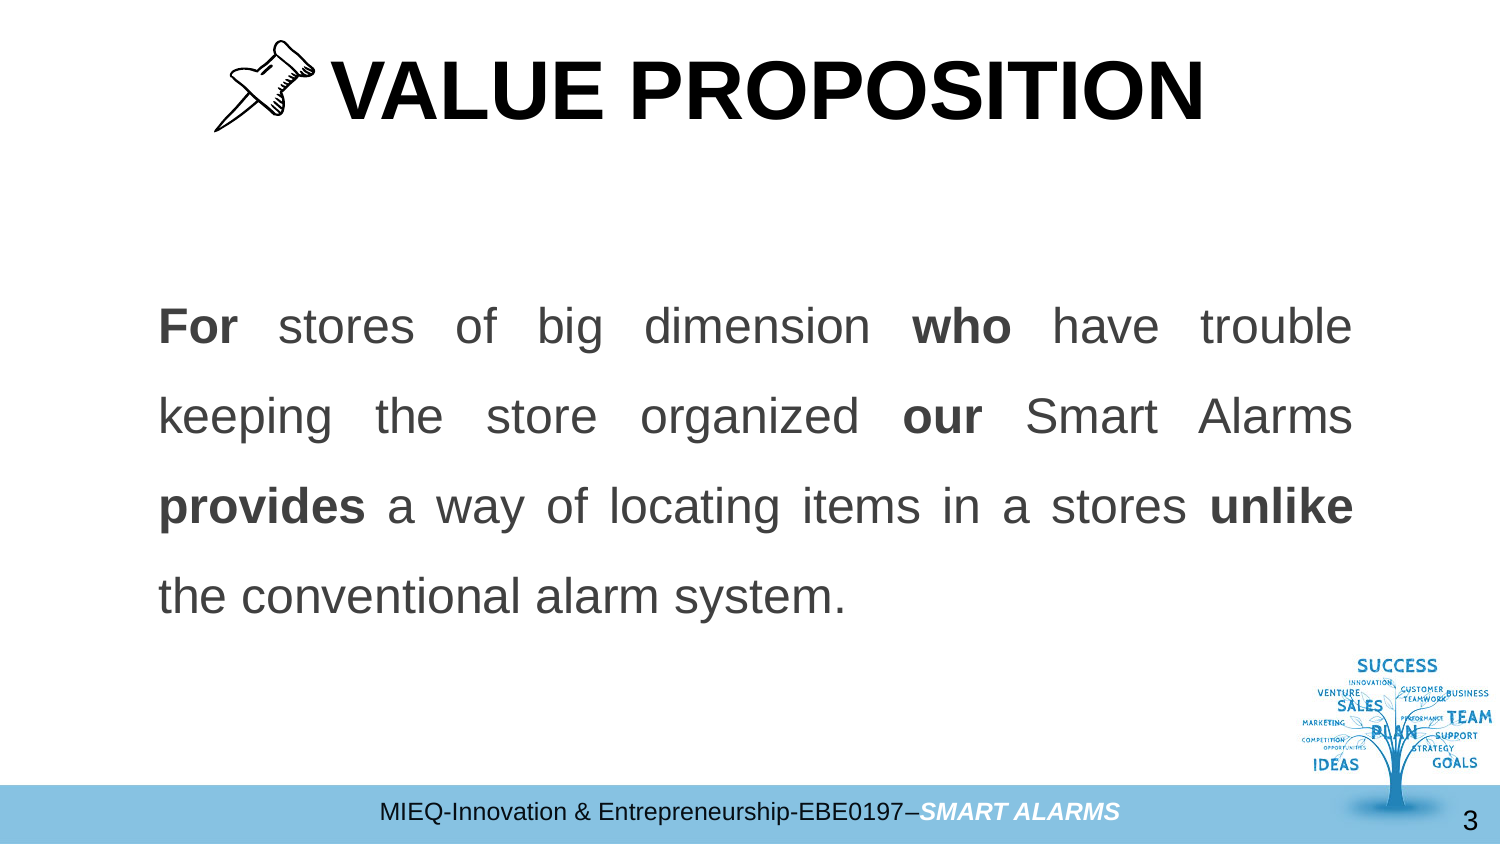

Value Proposition

For stores of big dimension who have trouble keeping the store organized our Smart Alarms provides a way of locating items in a stores unlike the conventional alarm system.
3